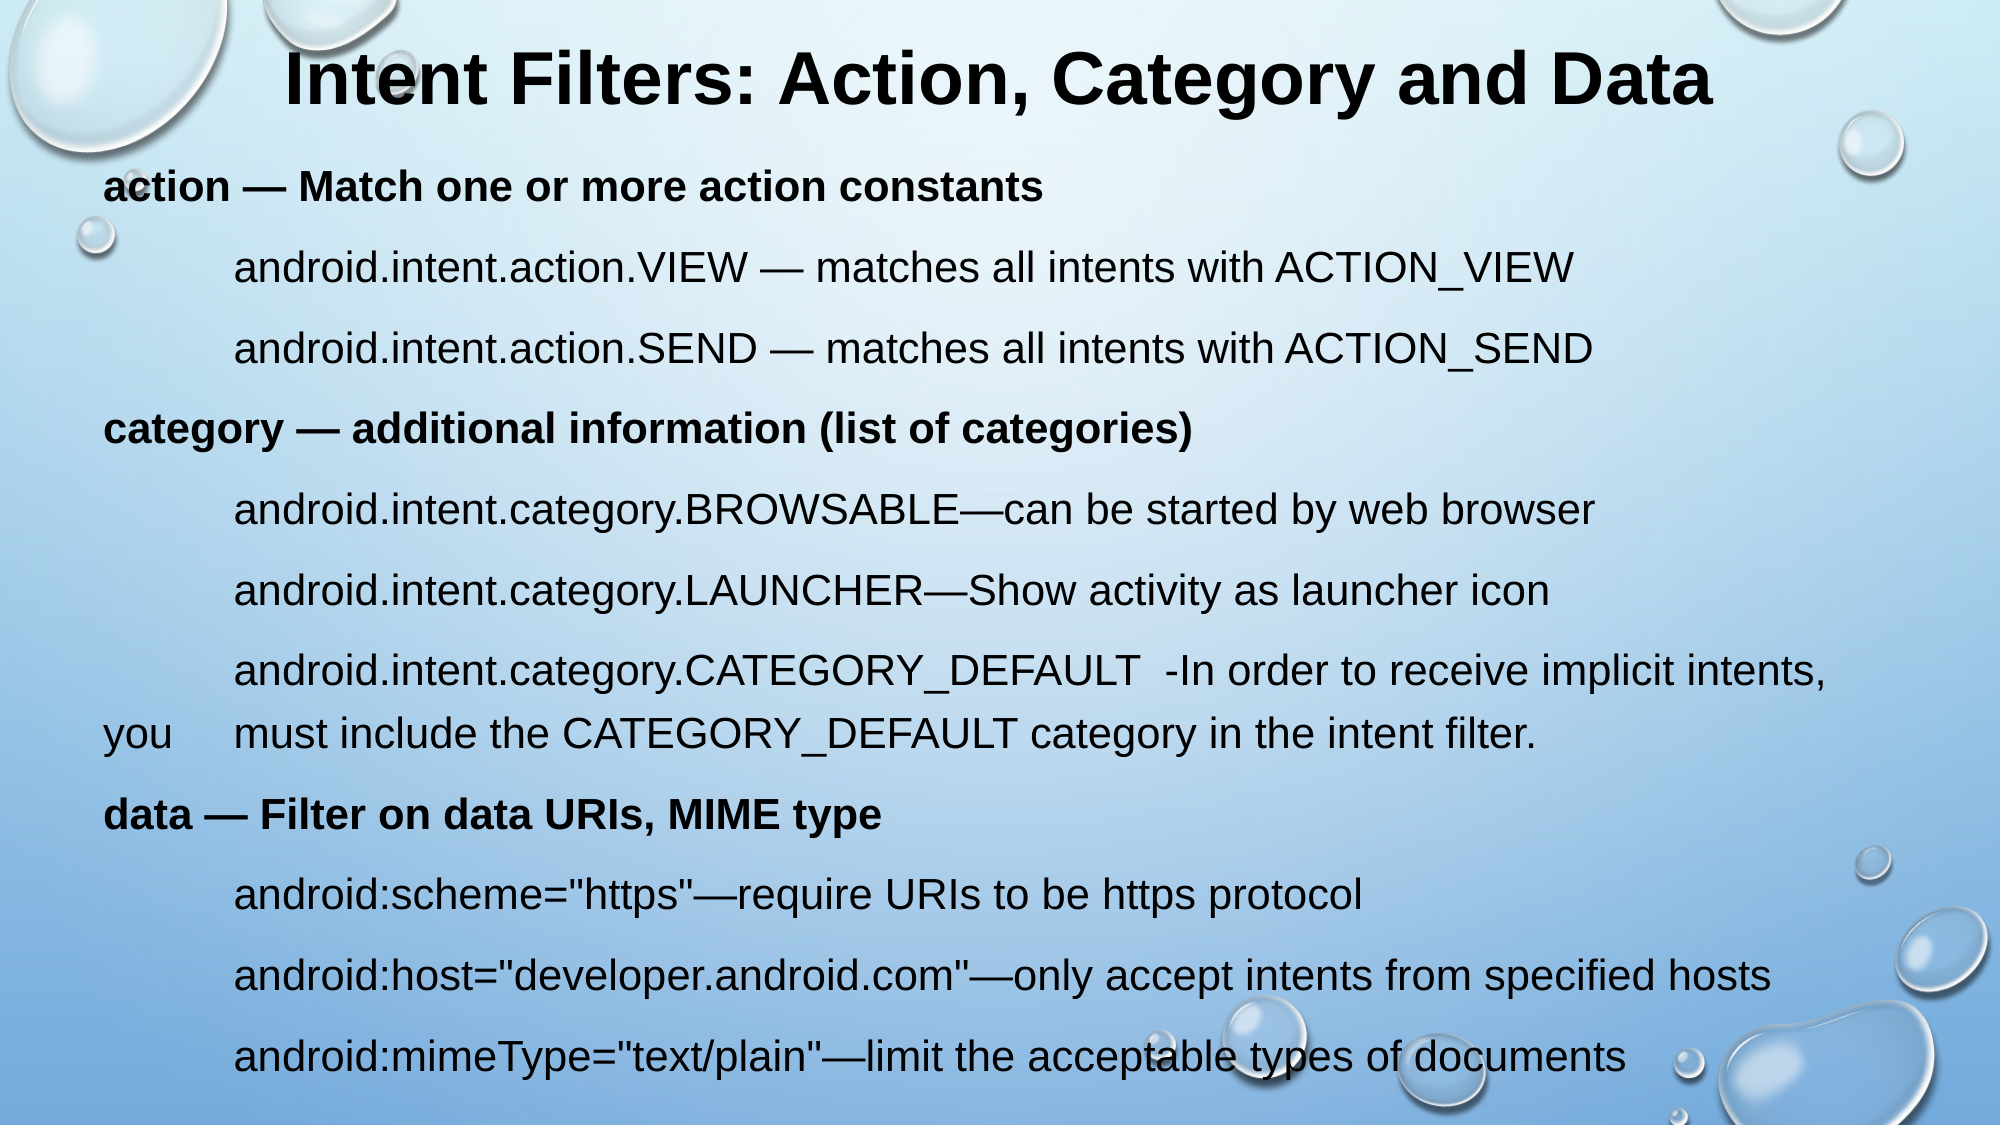

# Intent Filters: Action, Category and Data
action — Match one or more action constants
	android.intent.action.VIEW — matches all intents with ACTION_VIEW
	android.intent.action.SEND — matches all intents with ACTION_SEND
category — additional information (list of categories)
	android.intent.category.BROWSABLE—can be started by web browser
	android.intent.category.LAUNCHER—Show activity as launcher icon
	android.intent.category.CATEGORY_DEFAULT  -In order to receive implicit intents, you 			must include the CATEGORY_DEFAULT category in the intent filter.
data — Filter on data URIs, MIME type
	android:scheme="https"—require URIs to be https protocol
	android:host="developer.android.com"—only accept intents from specified hosts
	android:mimeType="text/plain"—limit the acceptable types of documents